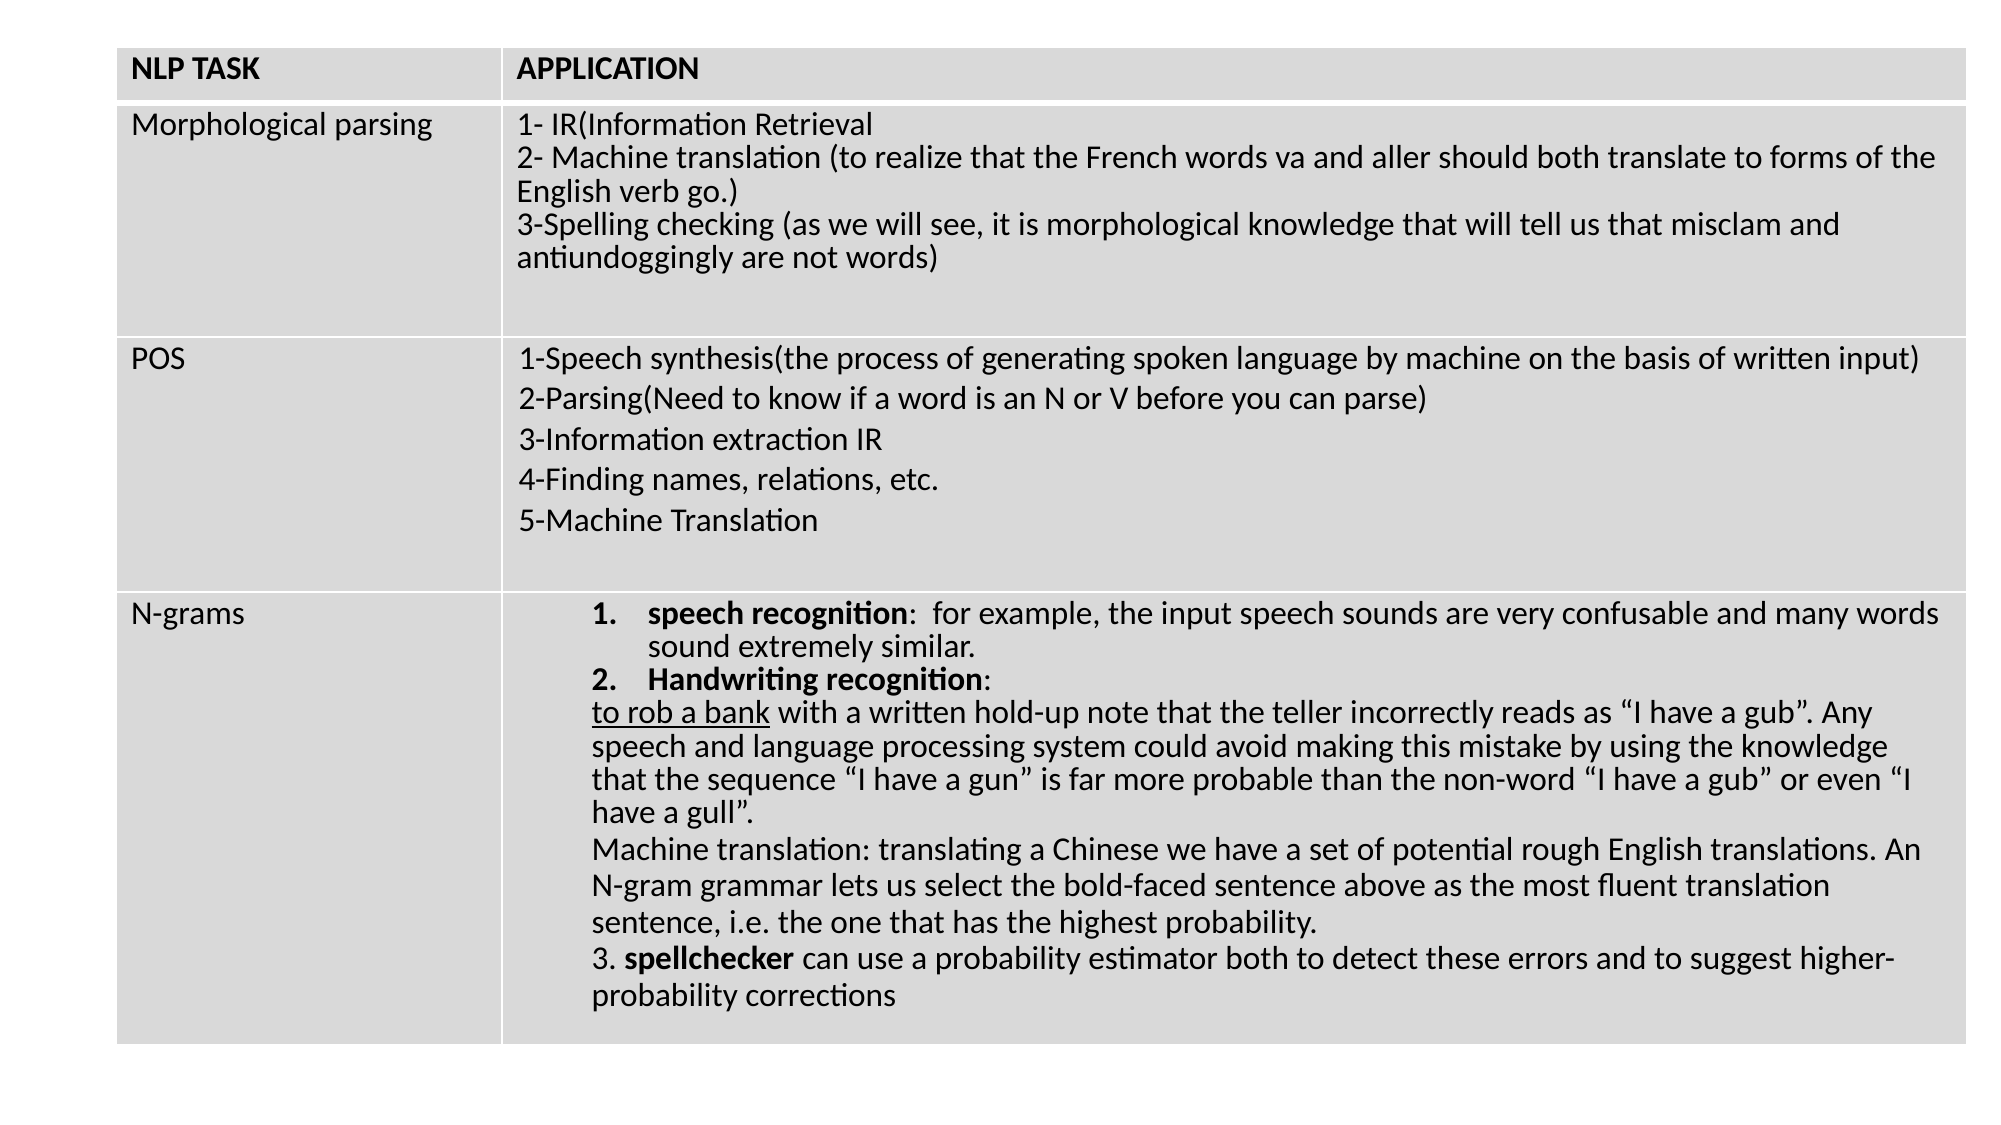

| NLP TASK | APPLICATION |
| --- | --- |
| Morphological parsing | 1- IR(Information Retrieval 2- Machine translation (to realize that the French words va and aller should both translate to forms of the English verb go.) 3-Spelling checking (as we will see, it is morphological knowledge that will tell us that misclam and antiundoggingly are not words) |
| POS | 1-Speech synthesis(the process of generating spoken language by machine on the basis of written input) 2-Parsing(Need to know if a word is an N or V before you can parse) 3-Information extraction IR 4-Finding names, relations, etc. 5-Machine Translation |
| N-grams | speech recognition: for example, the input speech sounds are very confusable and many words sound extremely similar. Handwriting recognition: to rob a bank with a written hold-up note that the teller incorrectly reads as “I have a gub”. Any speech and language processing system could avoid making this mistake by using the knowledge that the sequence “I have a gun” is far more probable than the non-word “I have a gub” or even “I have a gull”. Machine translation: translating a Chinese we have a set of potential rough English translations. An N-gram grammar lets us select the bold-faced sentence above as the most fluent translation sentence, i.e. the one that has the highest probability. 3. spellchecker can use a probability estimator both to detect these errors and to suggest higher-probability corrections |